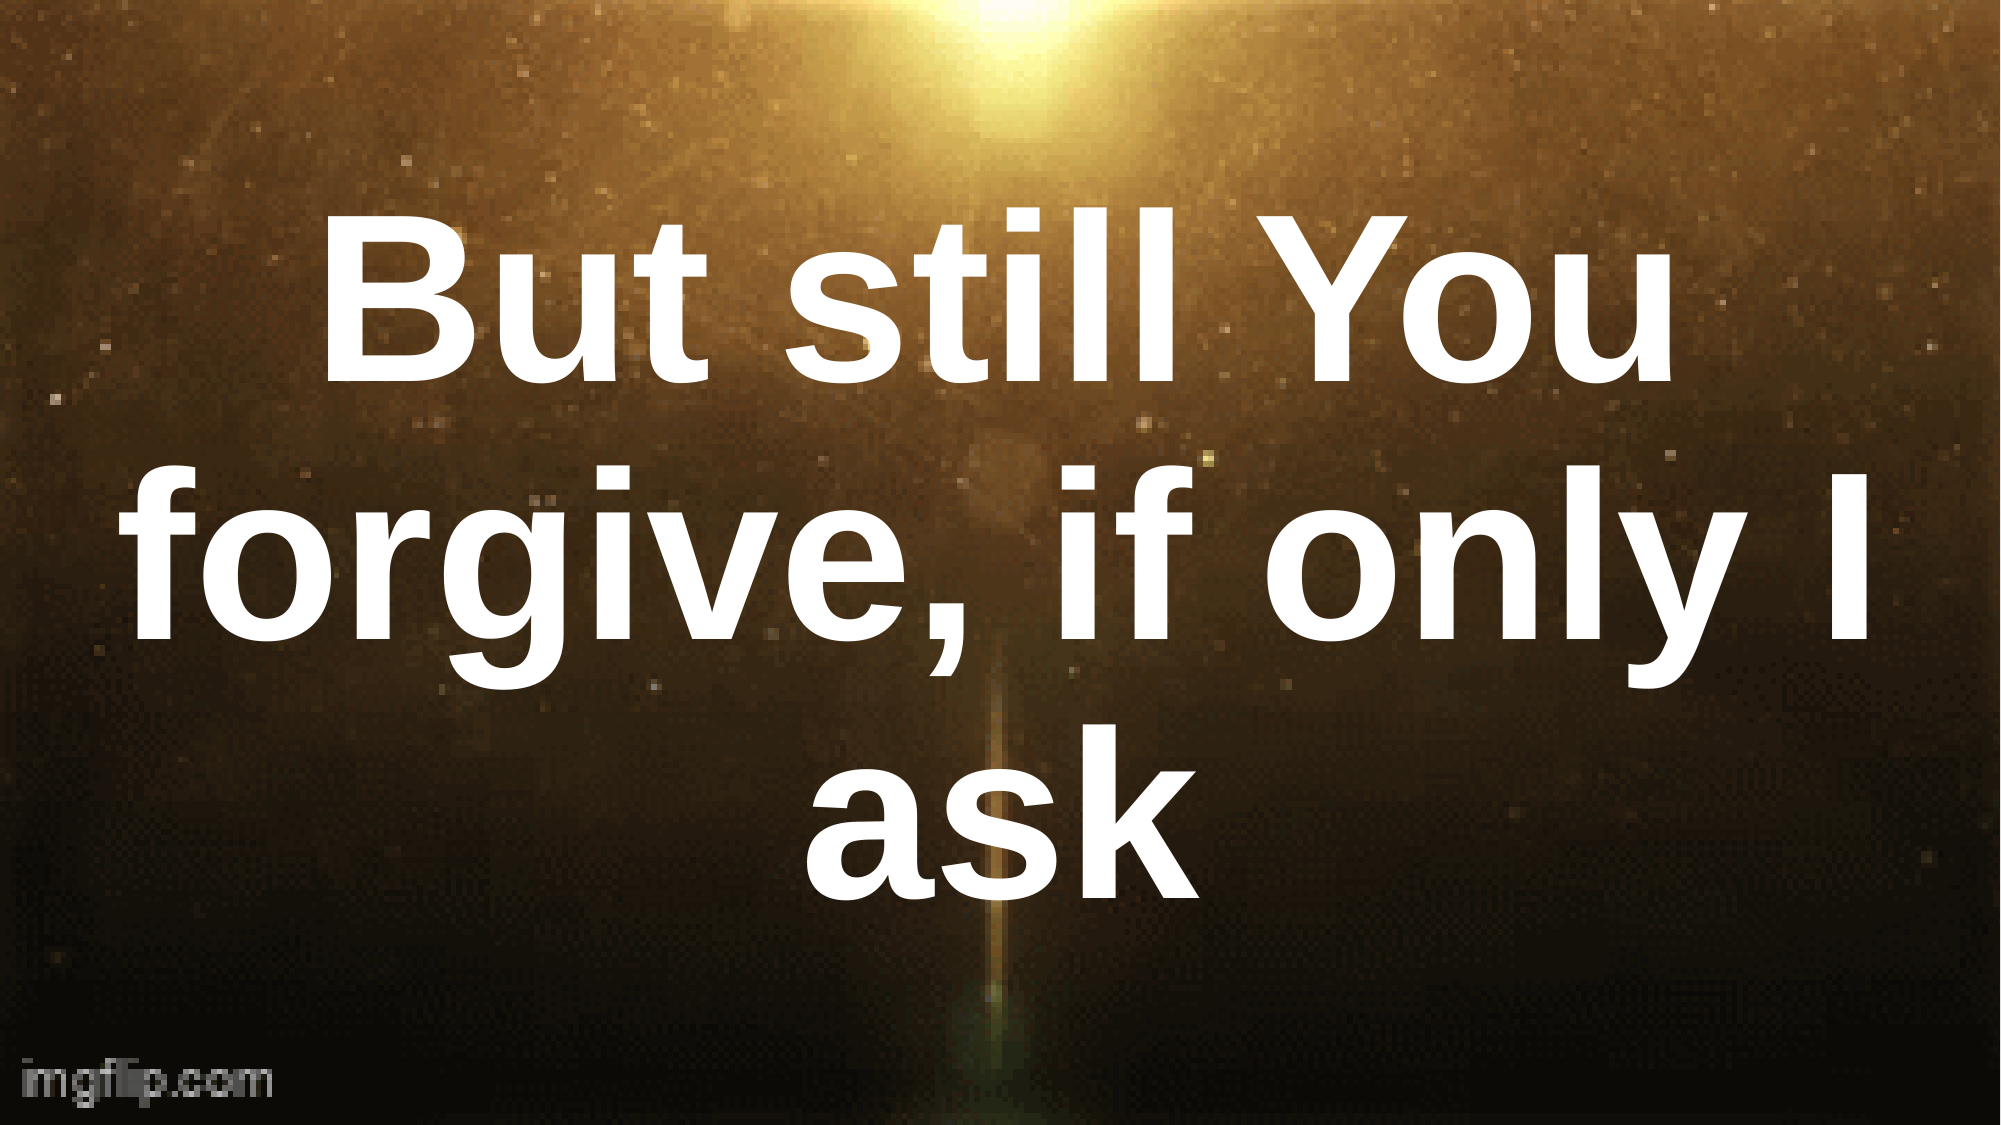

# But still You forgive, if only I ask